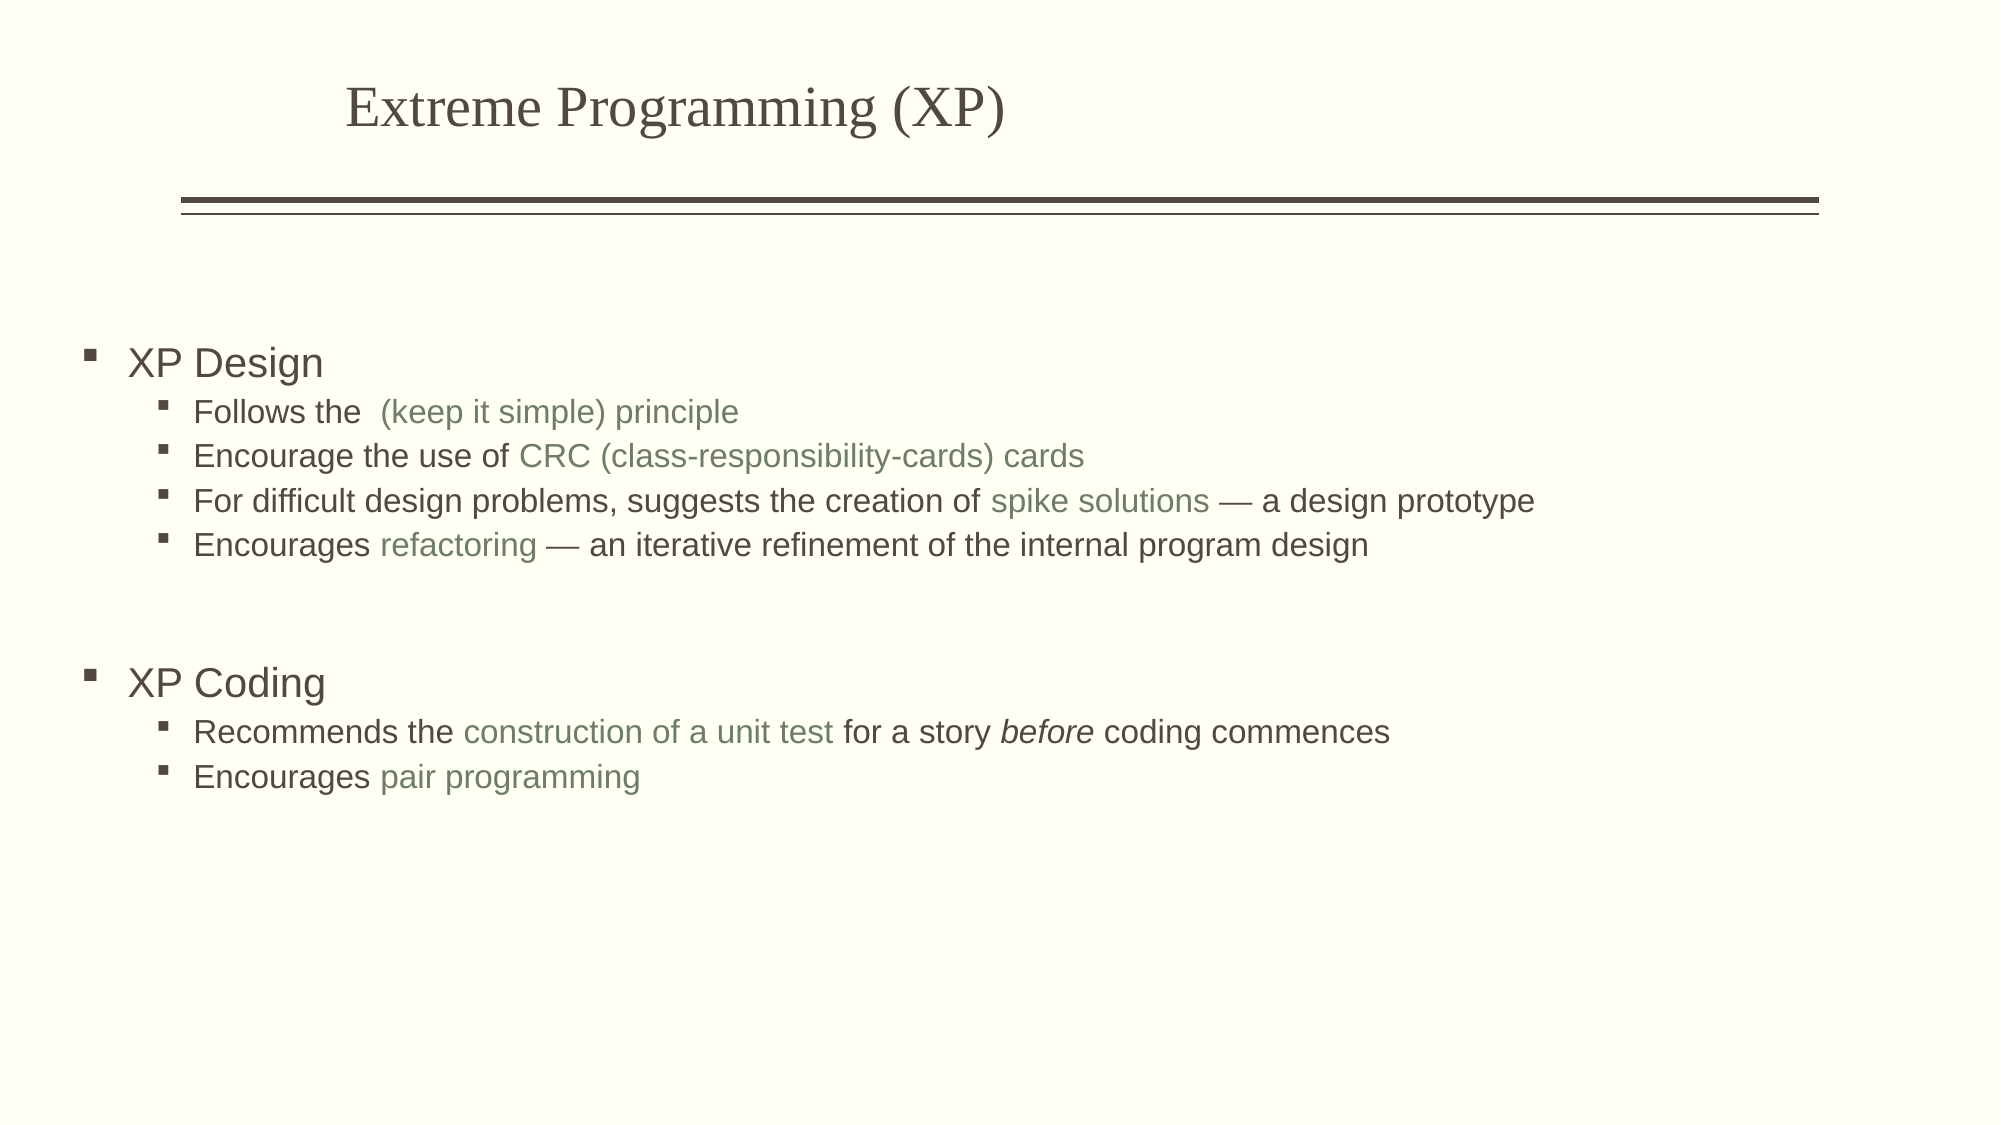

# Extreme Programming (XP)
XP Design
Follows the  (keep it simple) principle
Encourage the use of CRC (class-responsibility-cards) cards
For difficult design problems, suggests the creation of spike solutions — a design prototype
Encourages refactoring — an iterative refinement of the internal program design

XP Coding
Recommends the construction of a unit test for a story before coding commences
Encourages pair programming